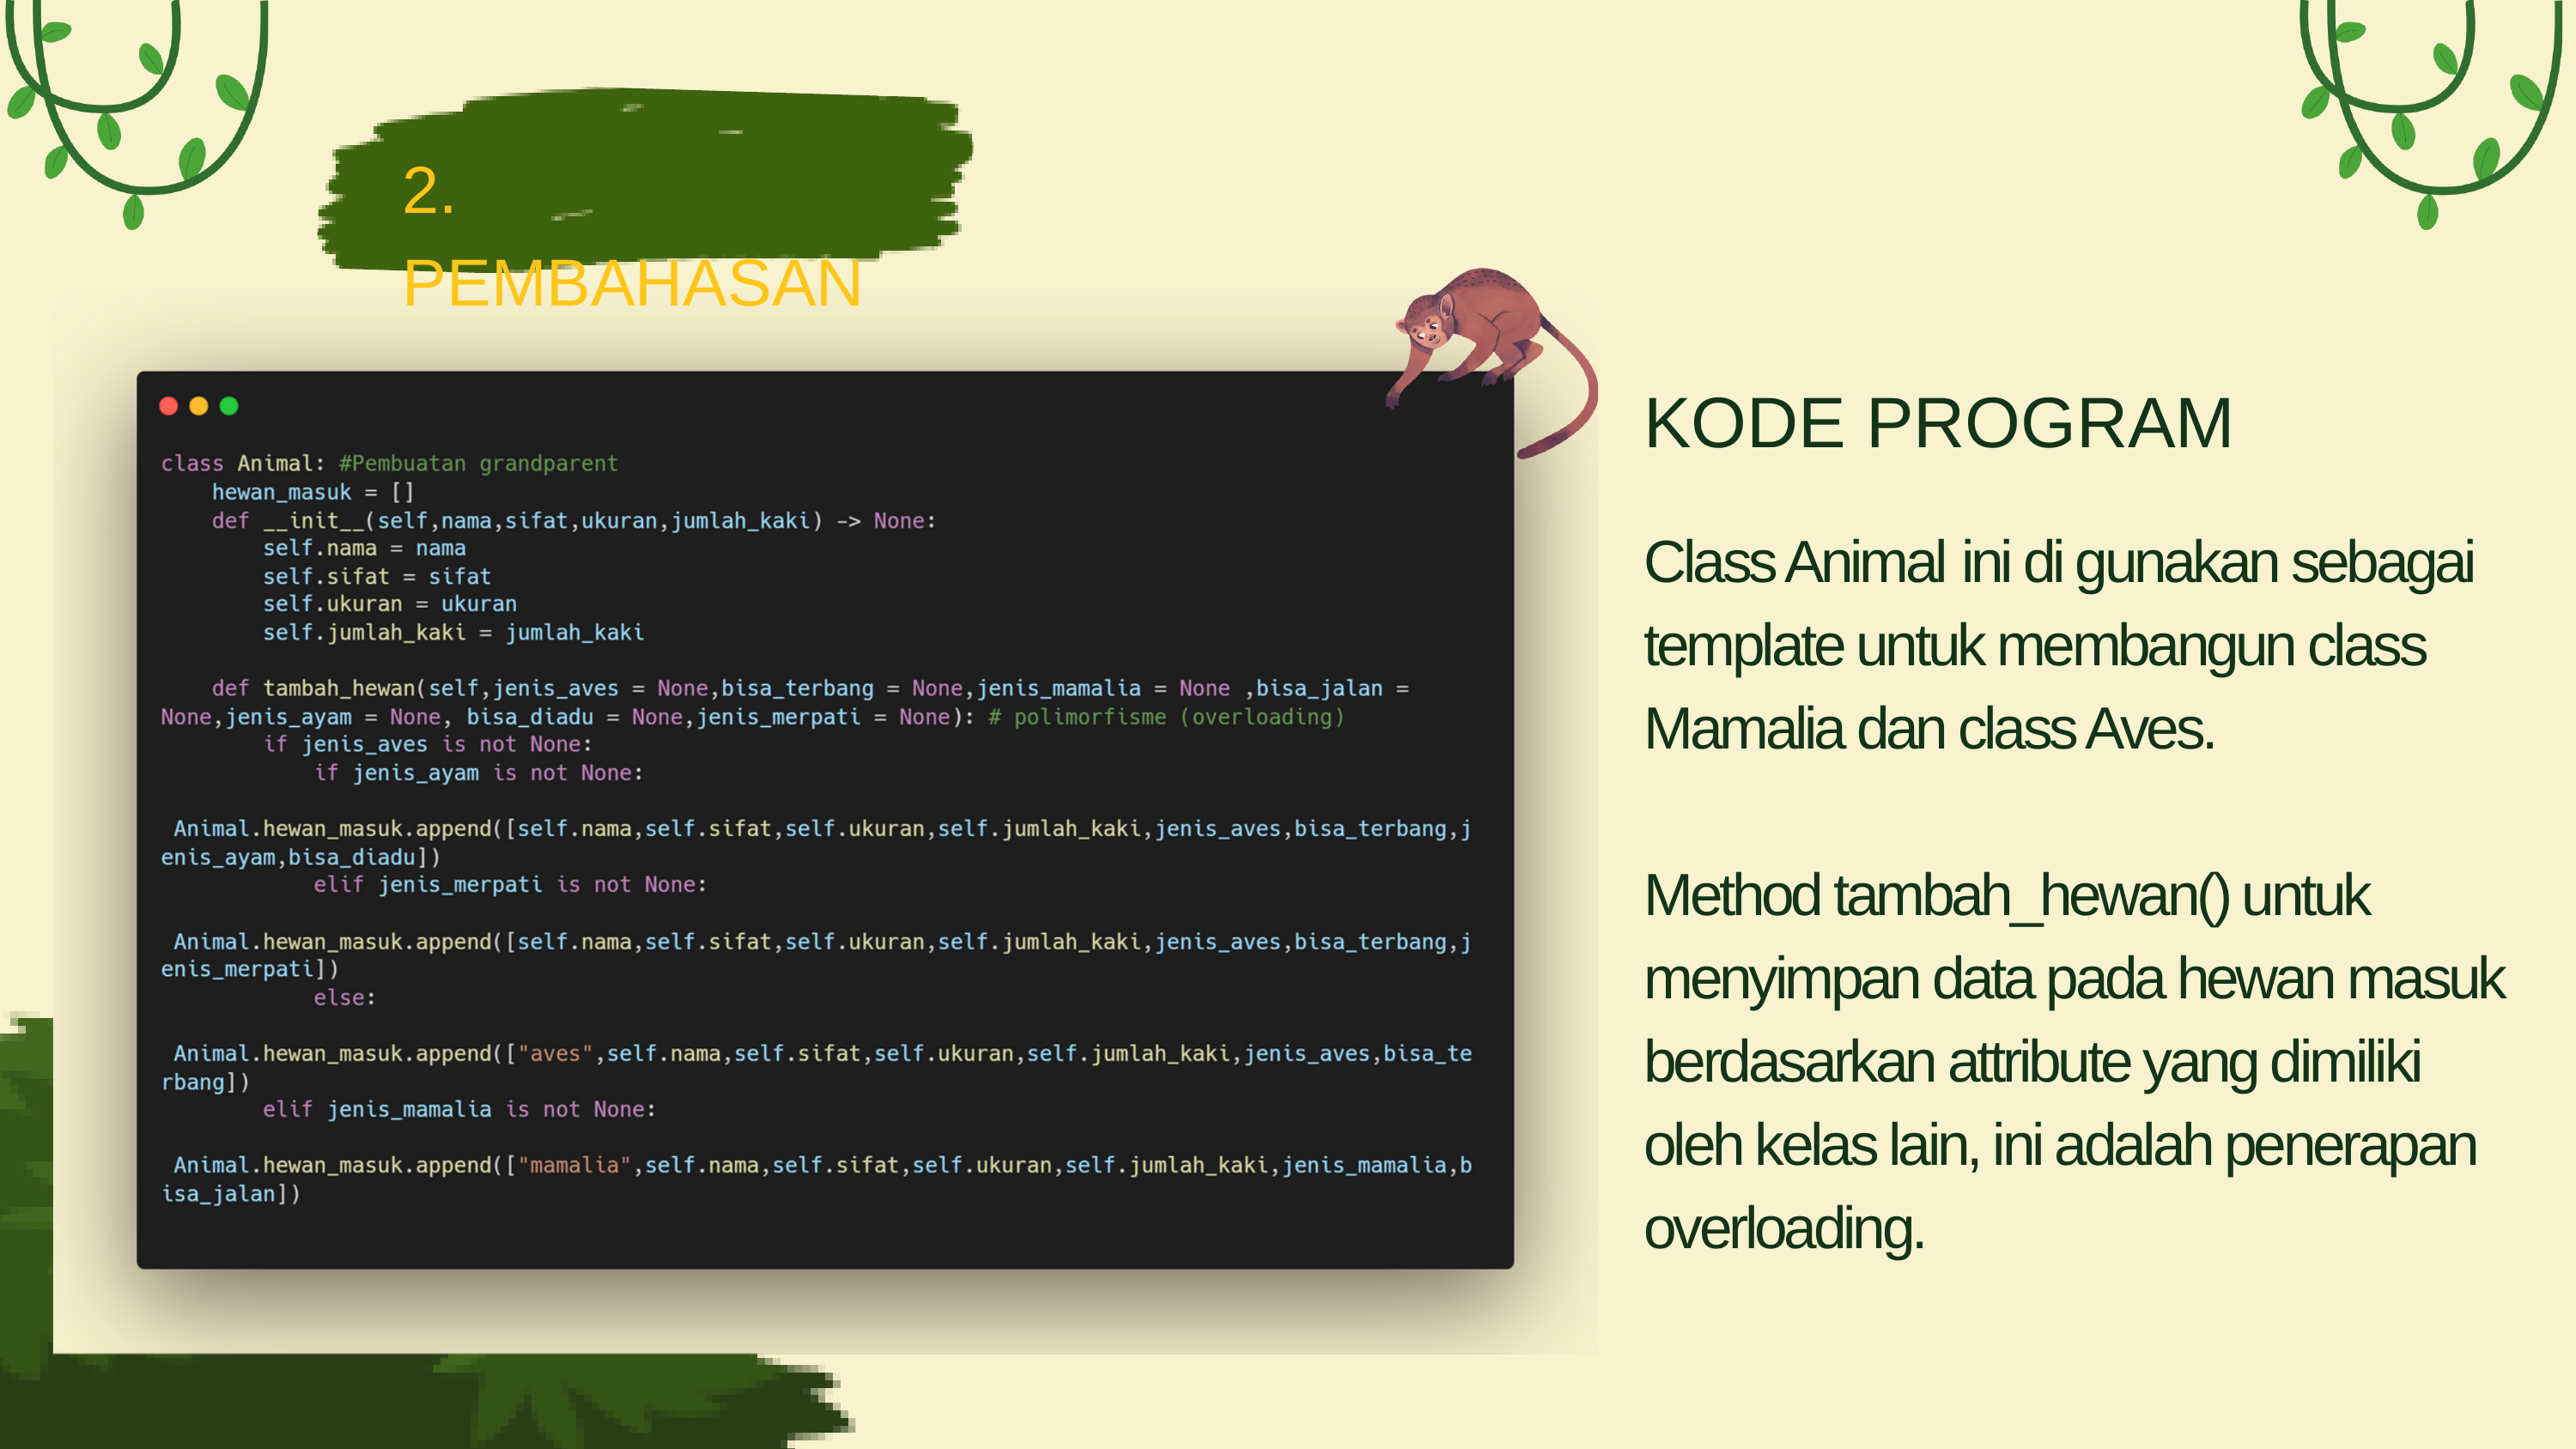

2. PEMBAHASAN

KODE PROGRAM
Class Animal ini di gunakan sebagai template untuk membangun class Mamalia dan class Aves.

Method tambah_hewan() untuk menyimpan data pada hewan masuk berdasarkan attribute yang dimiliki oleh kelas lain, ini adalah penerapan overloading.